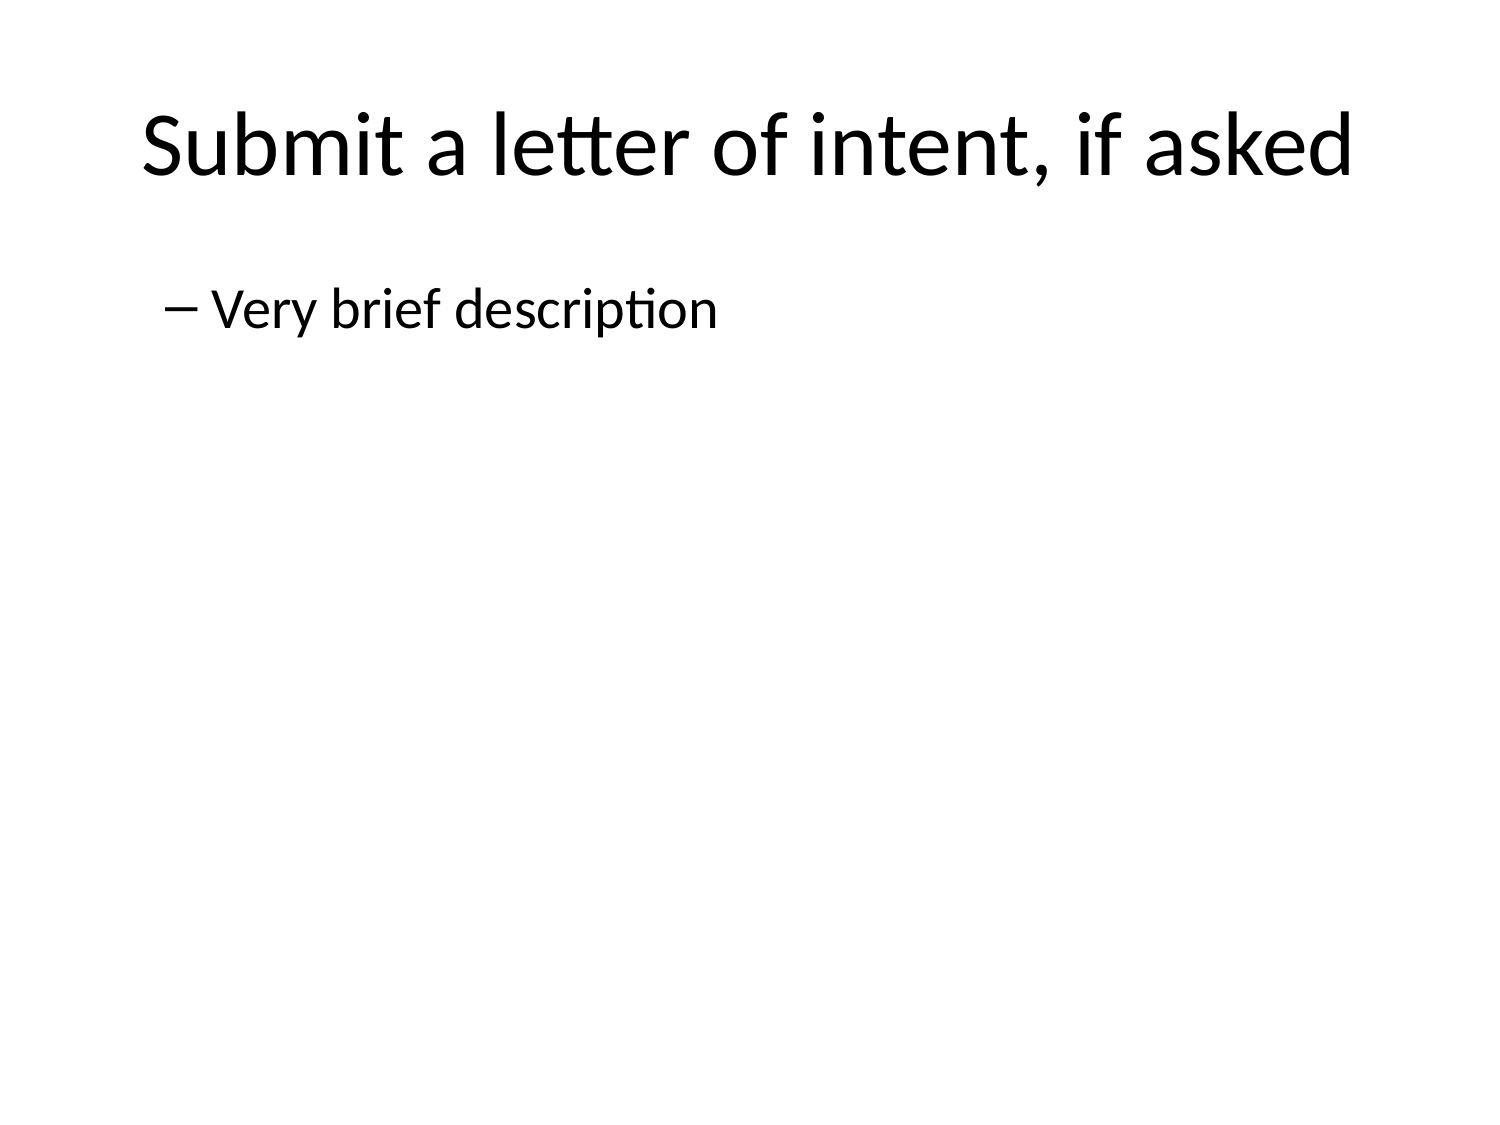

# Submit a letter of intent, if asked
Very brief description